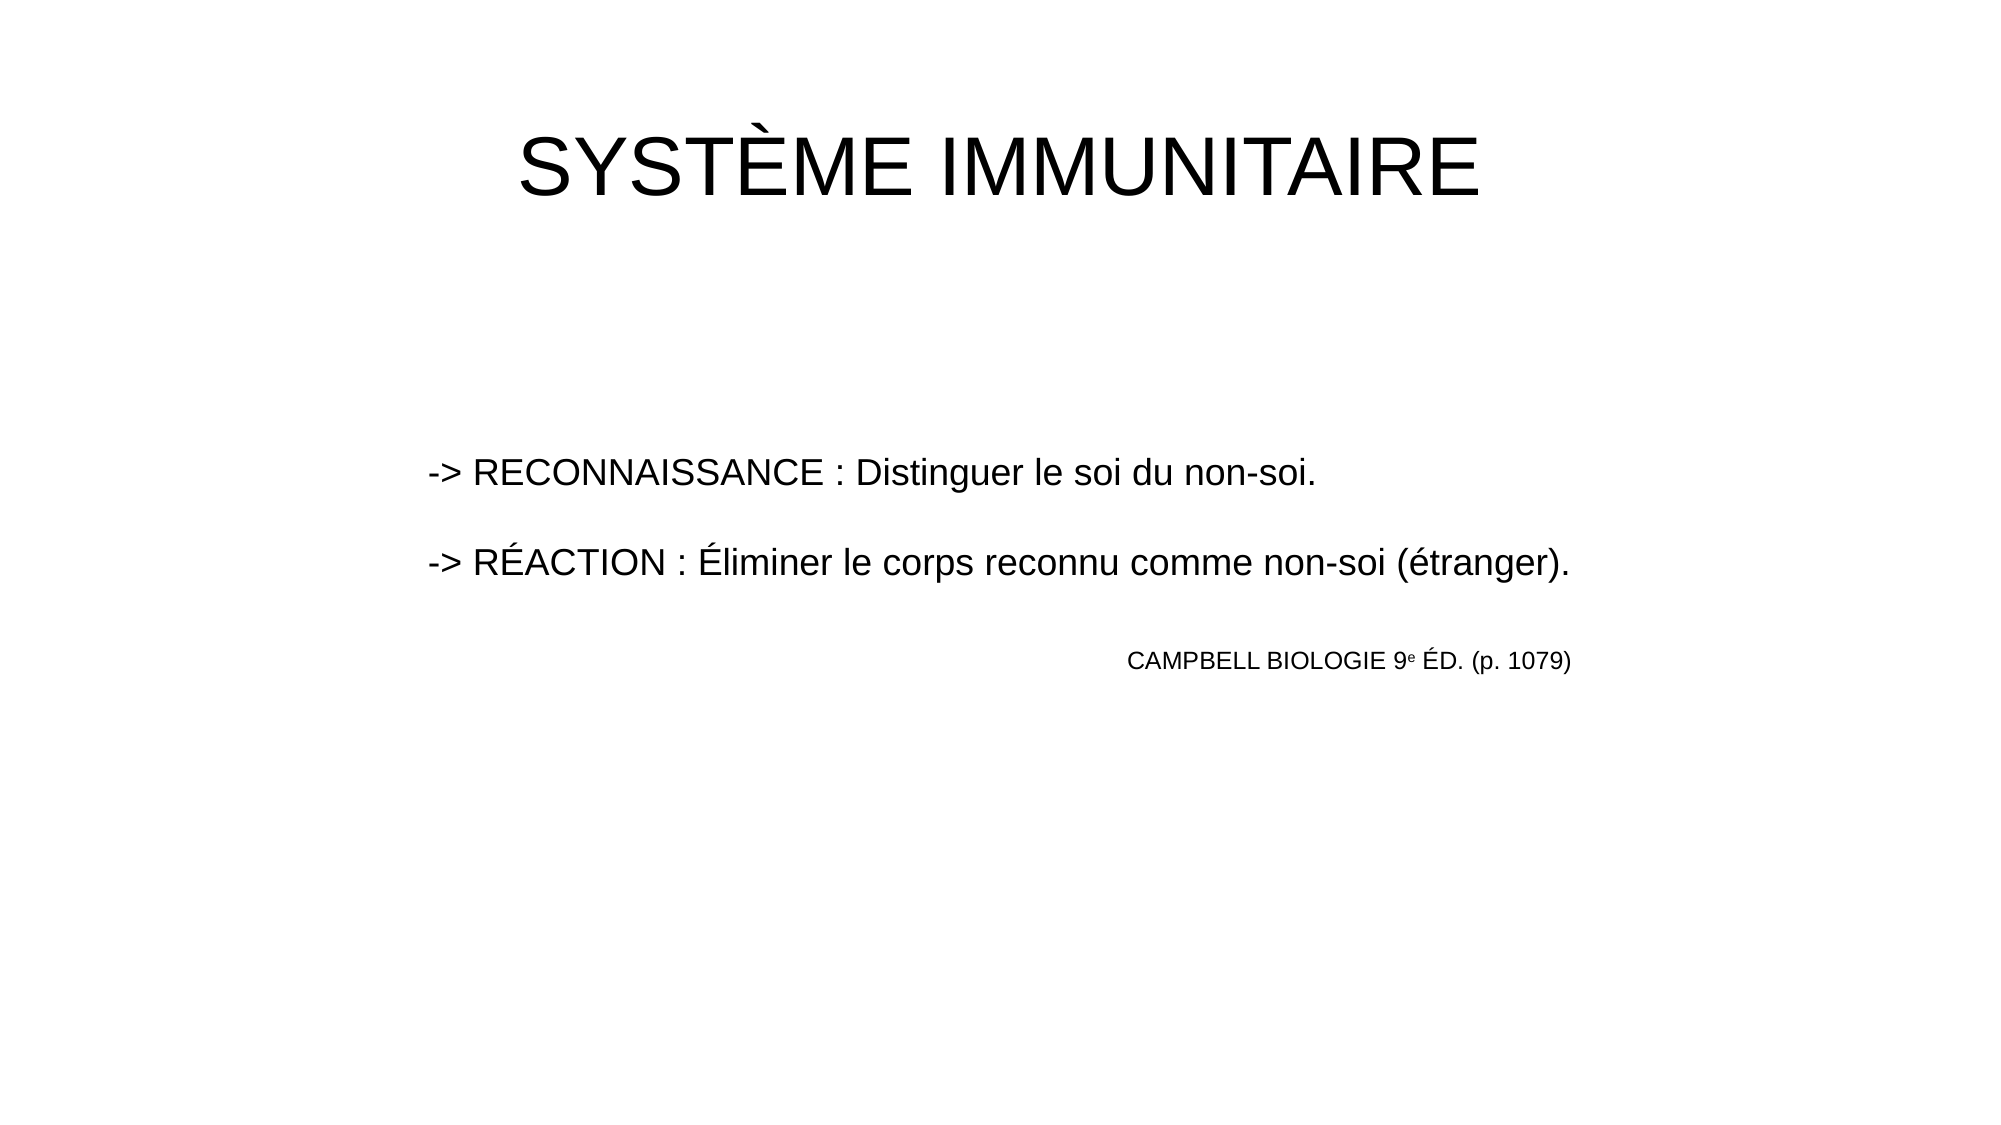

# SYSTÈME IMMUNITAIRE
-> RECONNAISSANCE : Distinguer le soi du non-soi.

-> RÉACTION : Éliminer le corps reconnu comme non-soi (étranger).

CAMPBELL BIOLOGIE 9e ÉD. (p. 1079)